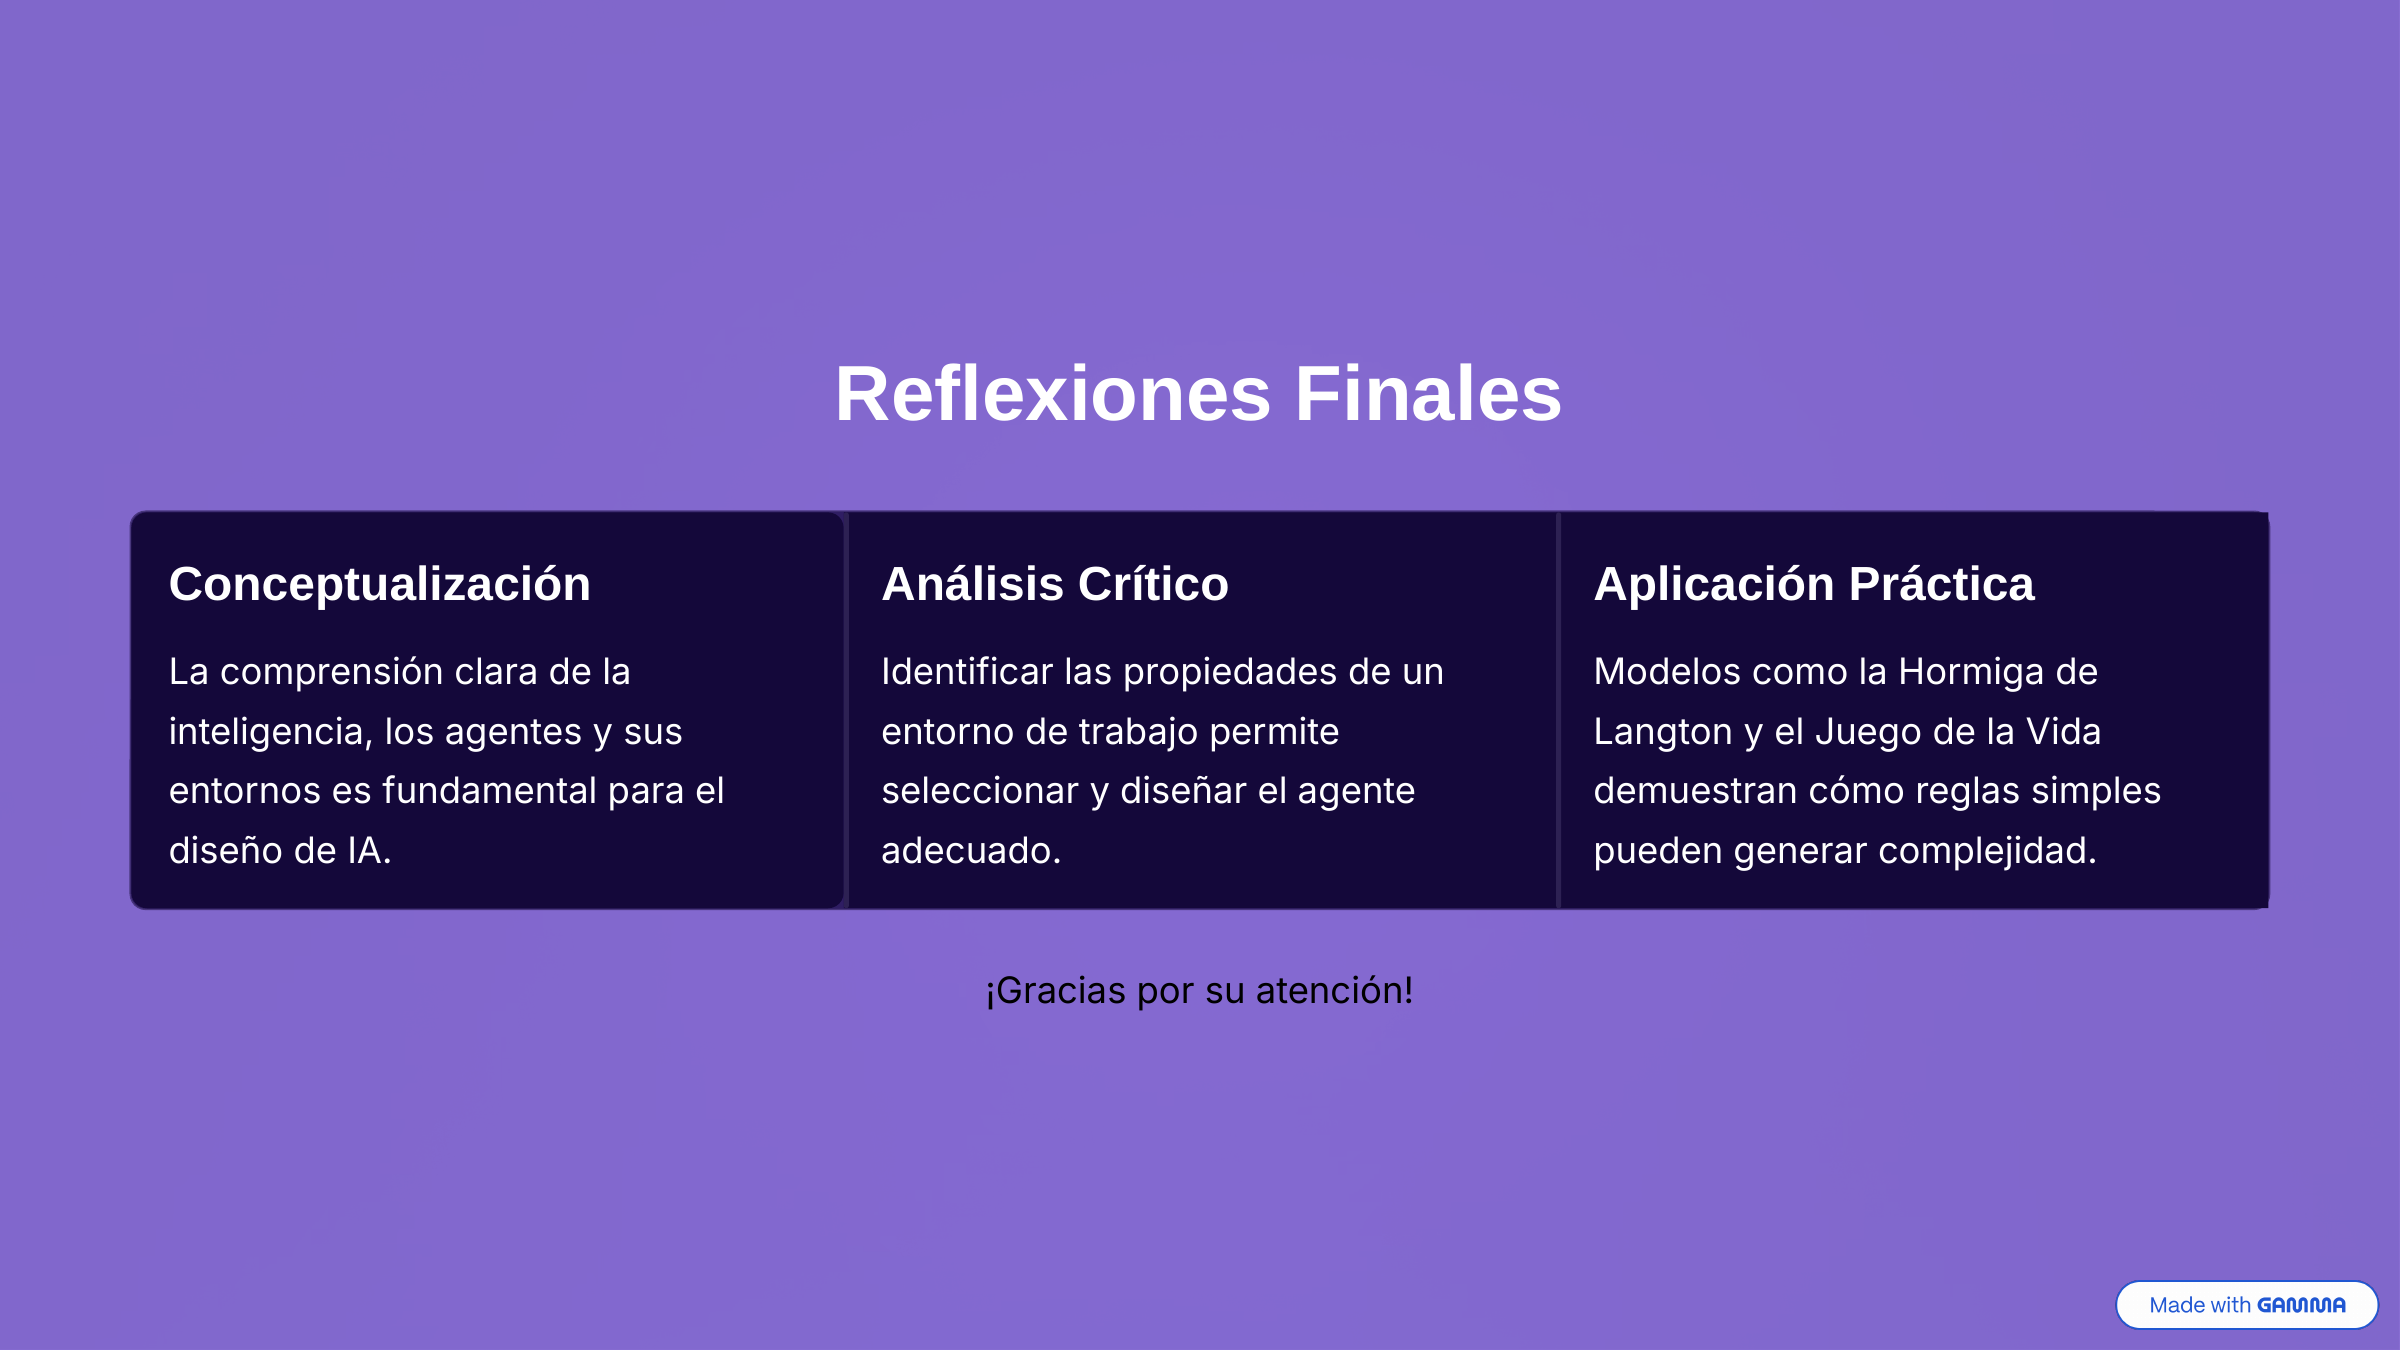

Reflexiones Finales

Conceptualización
Análisis Crítico
Aplicación Práctica
La comprensión clara de la inteligencia, los agentes y sus entornos es fundamental para el diseño de IA.
Identificar las propiedades de un entorno de trabajo permite seleccionar y diseñar el agente adecuado.
Modelos como la Hormiga de Langton y el Juego de la Vida demuestran cómo reglas simples pueden generar complejidad.
¡Gracias por su atención!